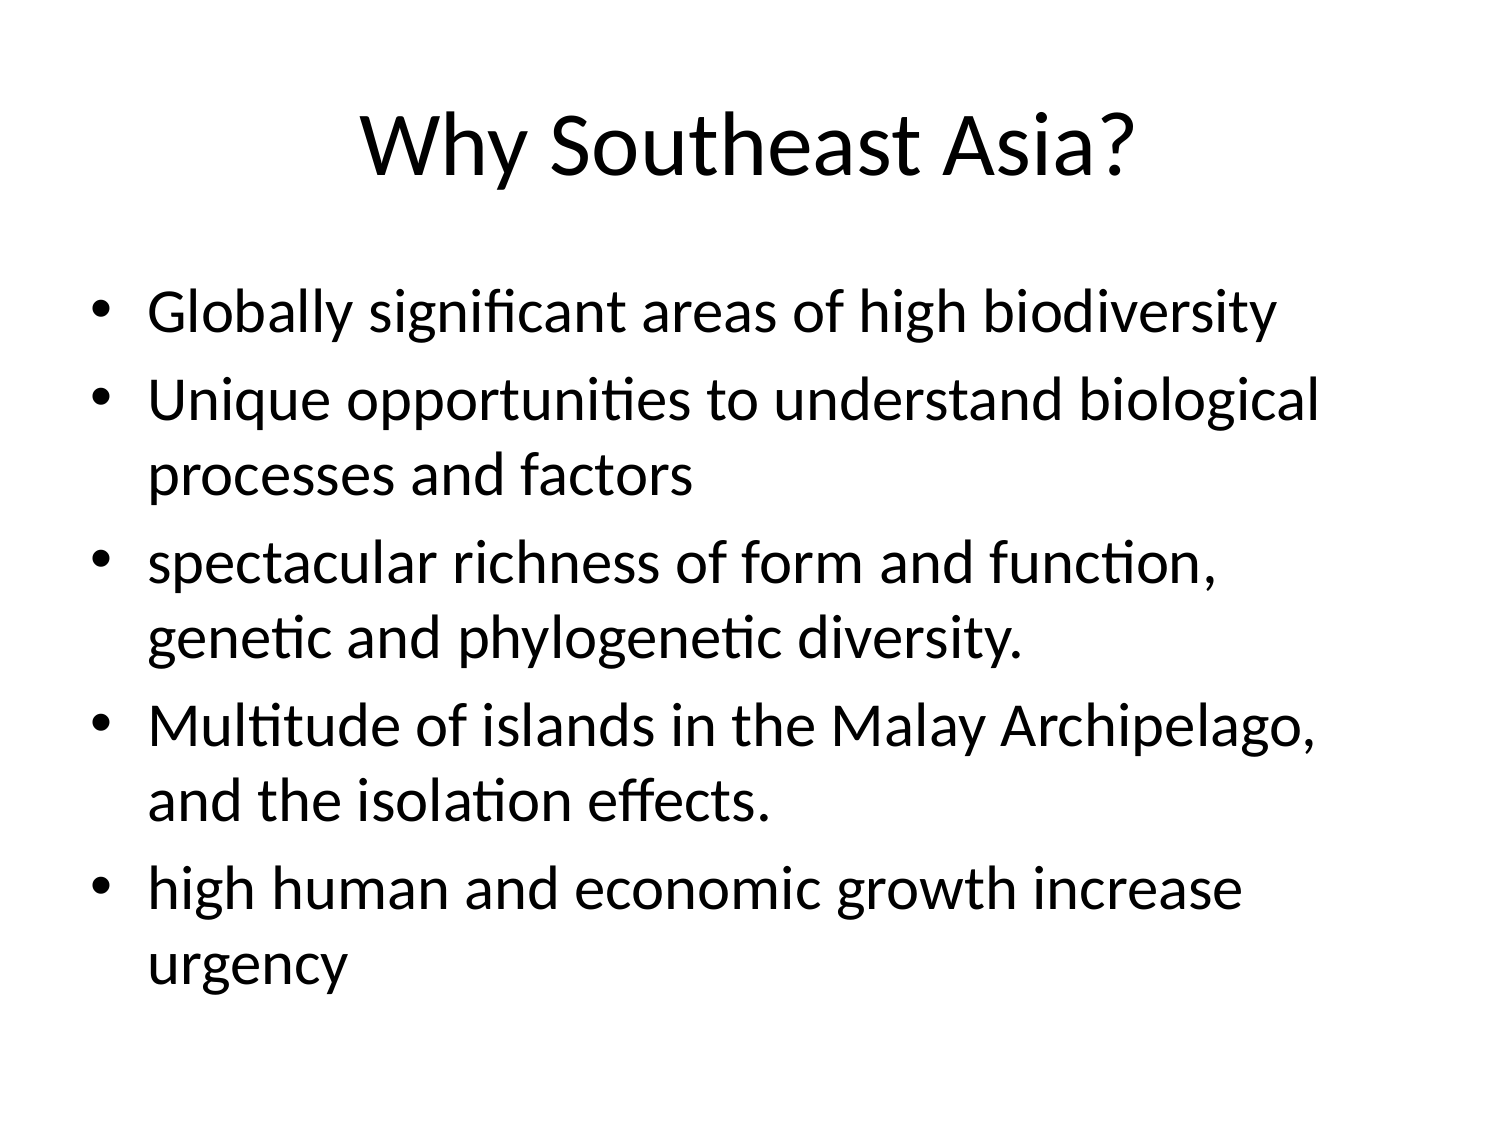

# Why Southeast Asia?
Globally significant areas of high biodiversity
Unique opportunities to understand biological processes and factors
spectacular richness of form and function, genetic and phylogenetic diversity.
Multitude of islands in the Malay Archipelago, and the isolation effects.
high human and economic growth increase urgency